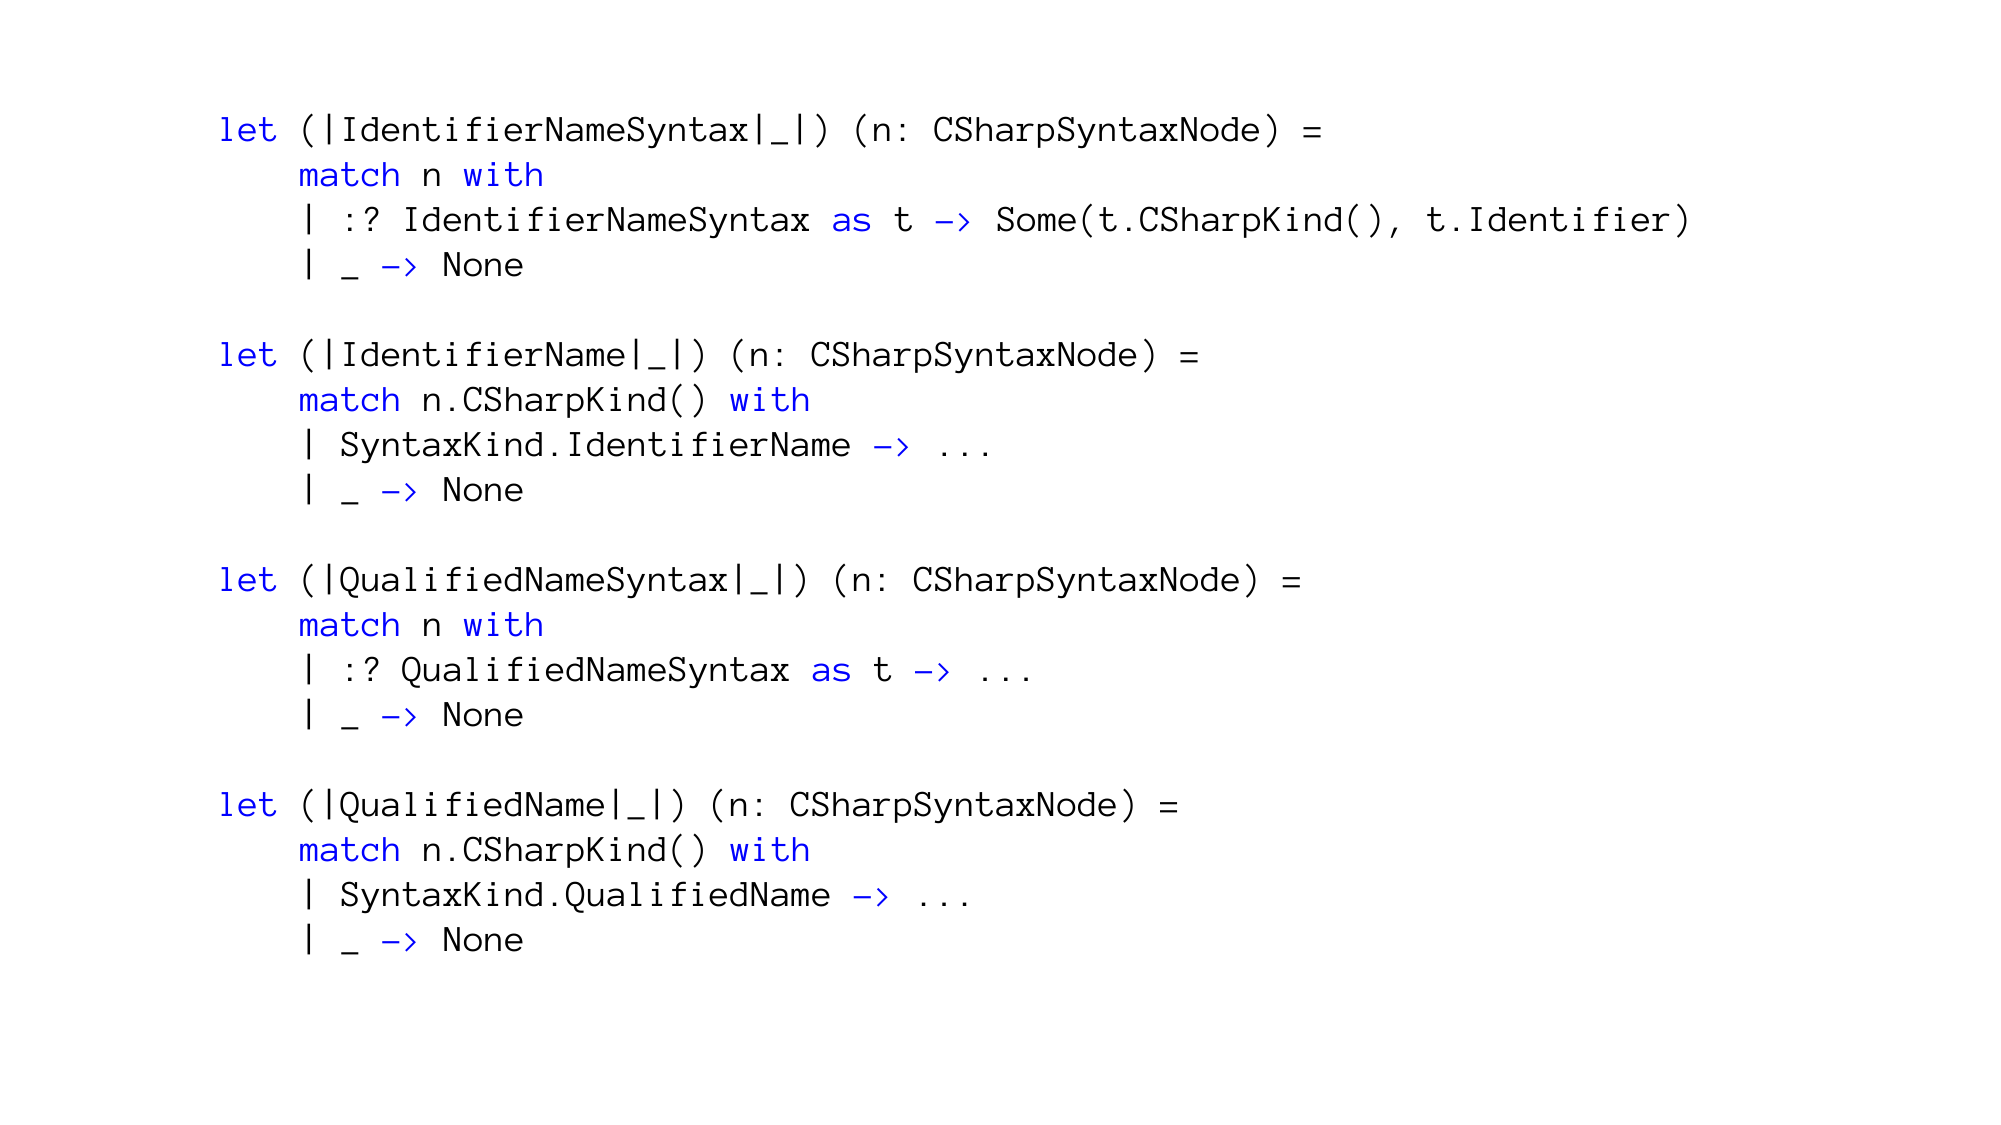

let (|IdentifierNameSyntax|_|) (n: CSharpSyntaxNode) =
        match n with
        | :? IdentifierNameSyntax as t -> Some(t.CSharpKind(), t.Identifier)
        | _ -> None

    let (|IdentifierName|_|) (n: CSharpSyntaxNode) =
        match n.CSharpKind() with
        | SyntaxKind.IdentifierName -> ...
        | _ -> None

    let (|QualifiedNameSyntax|_|) (n: CSharpSyntaxNode) =
        match n with
        | :? QualifiedNameSyntax as t -> ...
        | _ -> None

    let (|QualifiedName|_|) (n: CSharpSyntaxNode) =
        match n.CSharpKind() with
        | SyntaxKind.QualifiedName -> ...
        | _ -> None